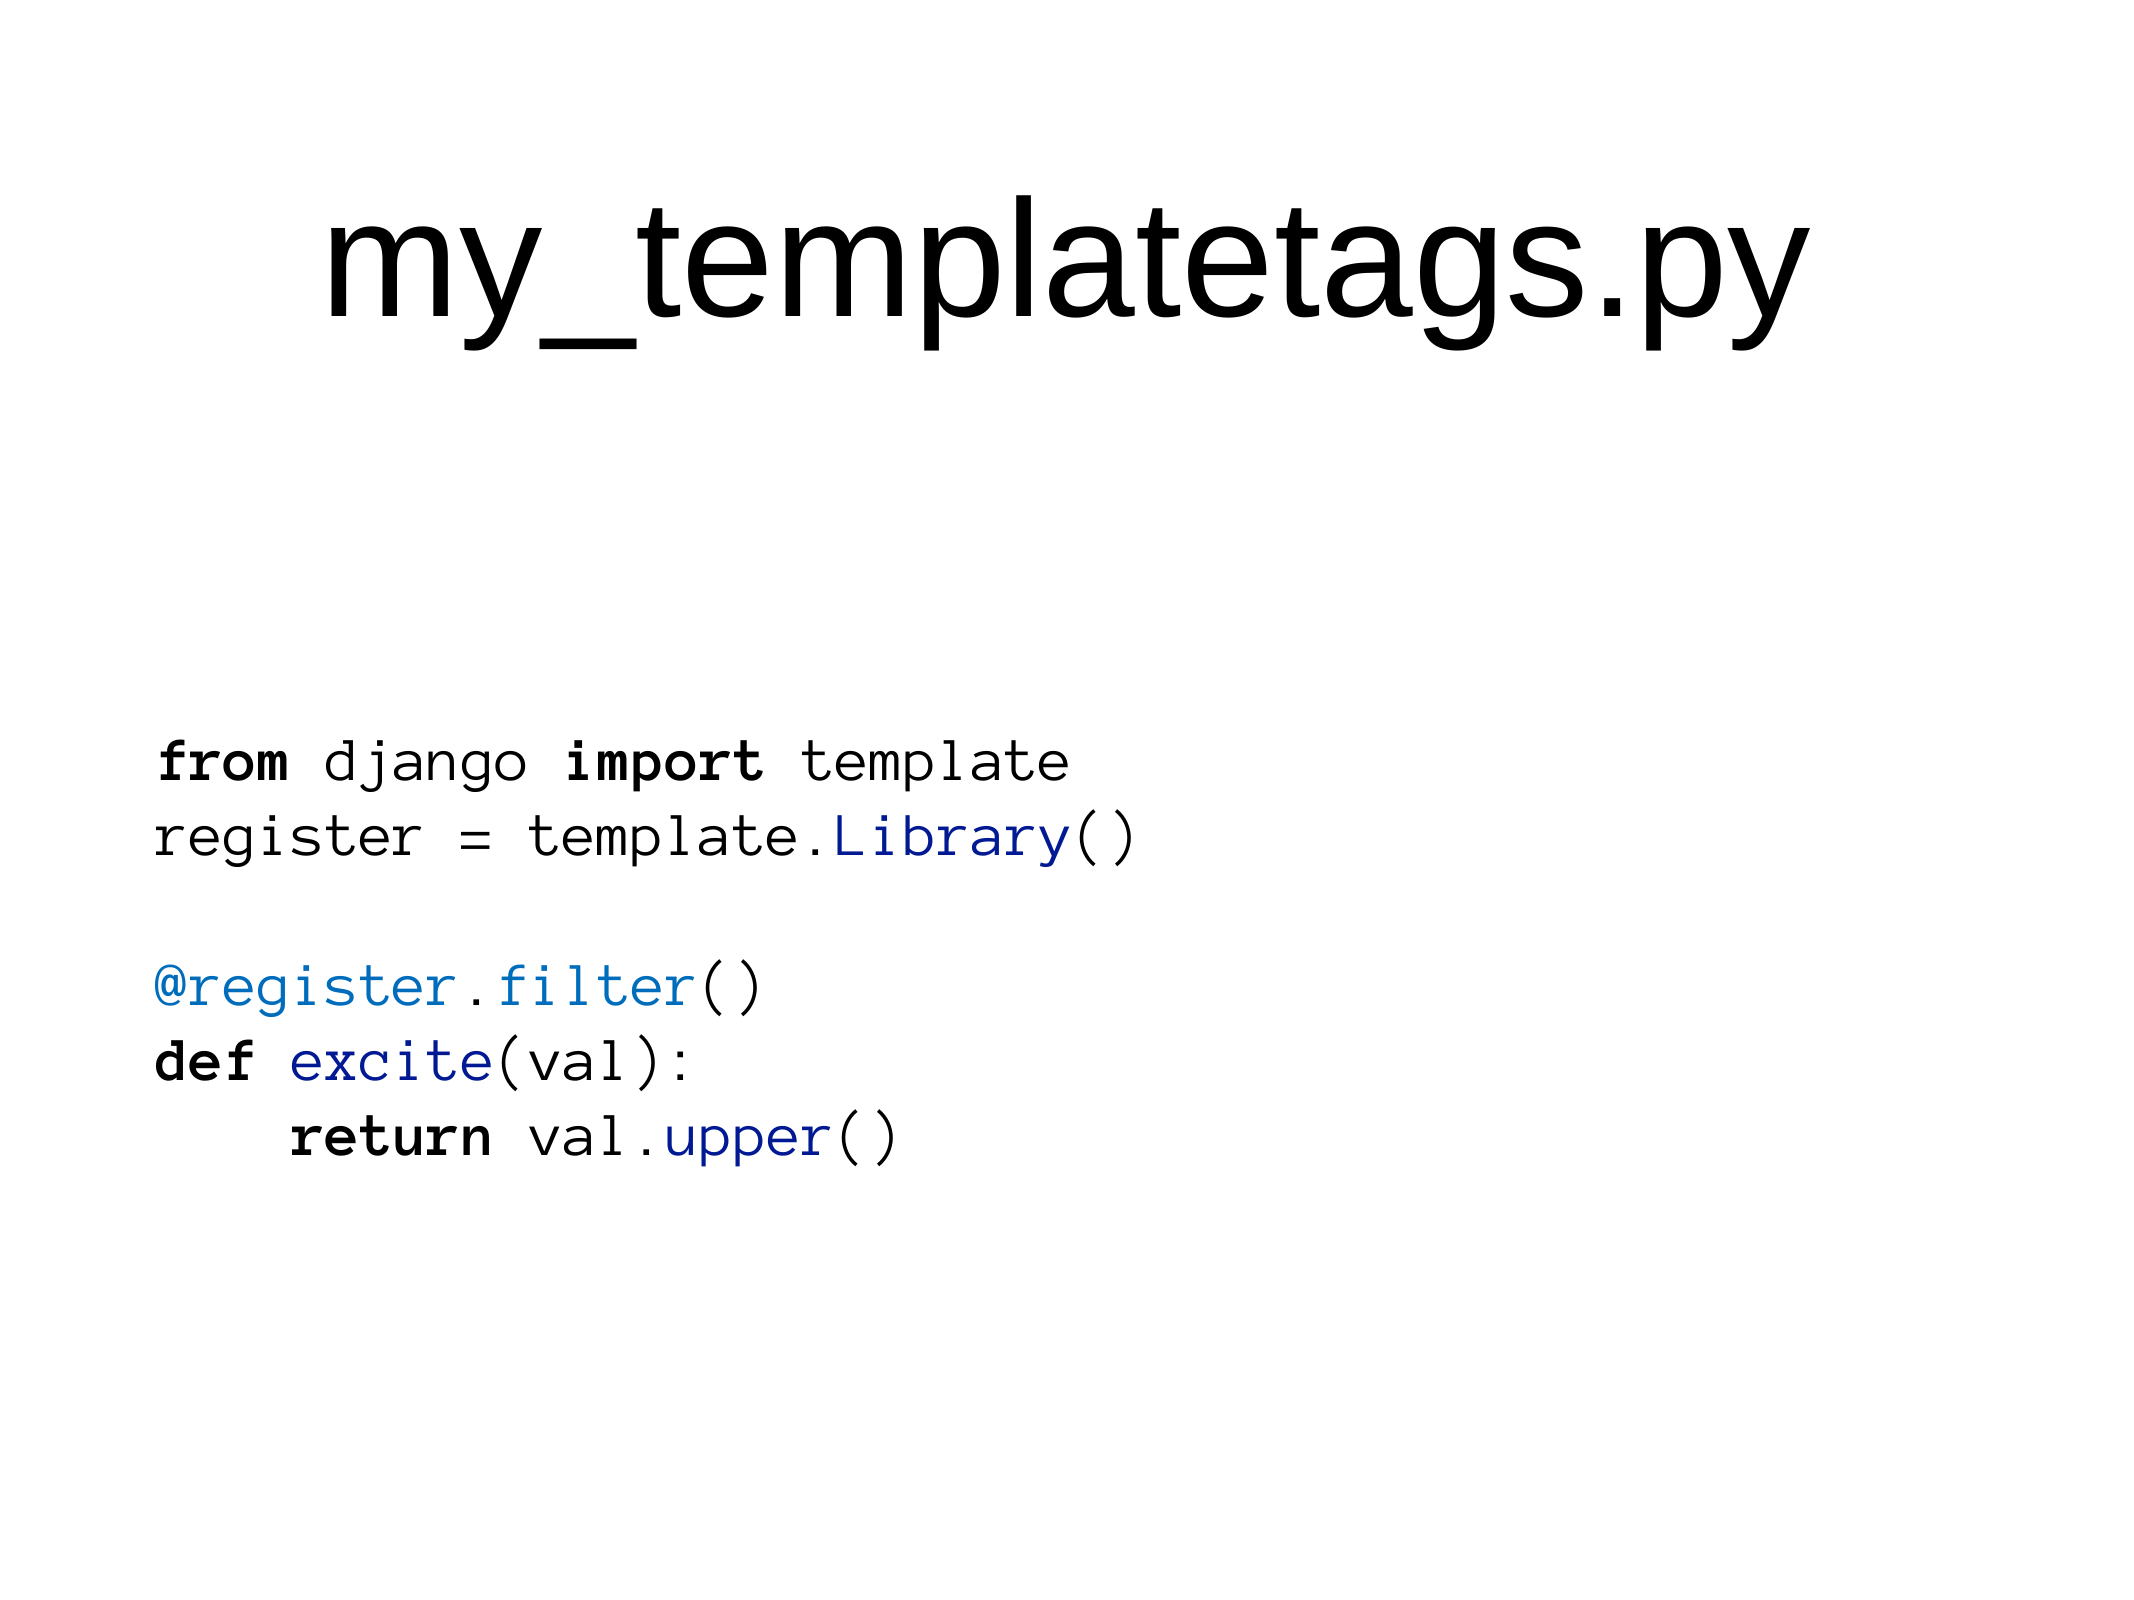

# my_templatetags.py
from django import template
register = template.Library()

@register.filter()
def excite(val):
    return val.upper()